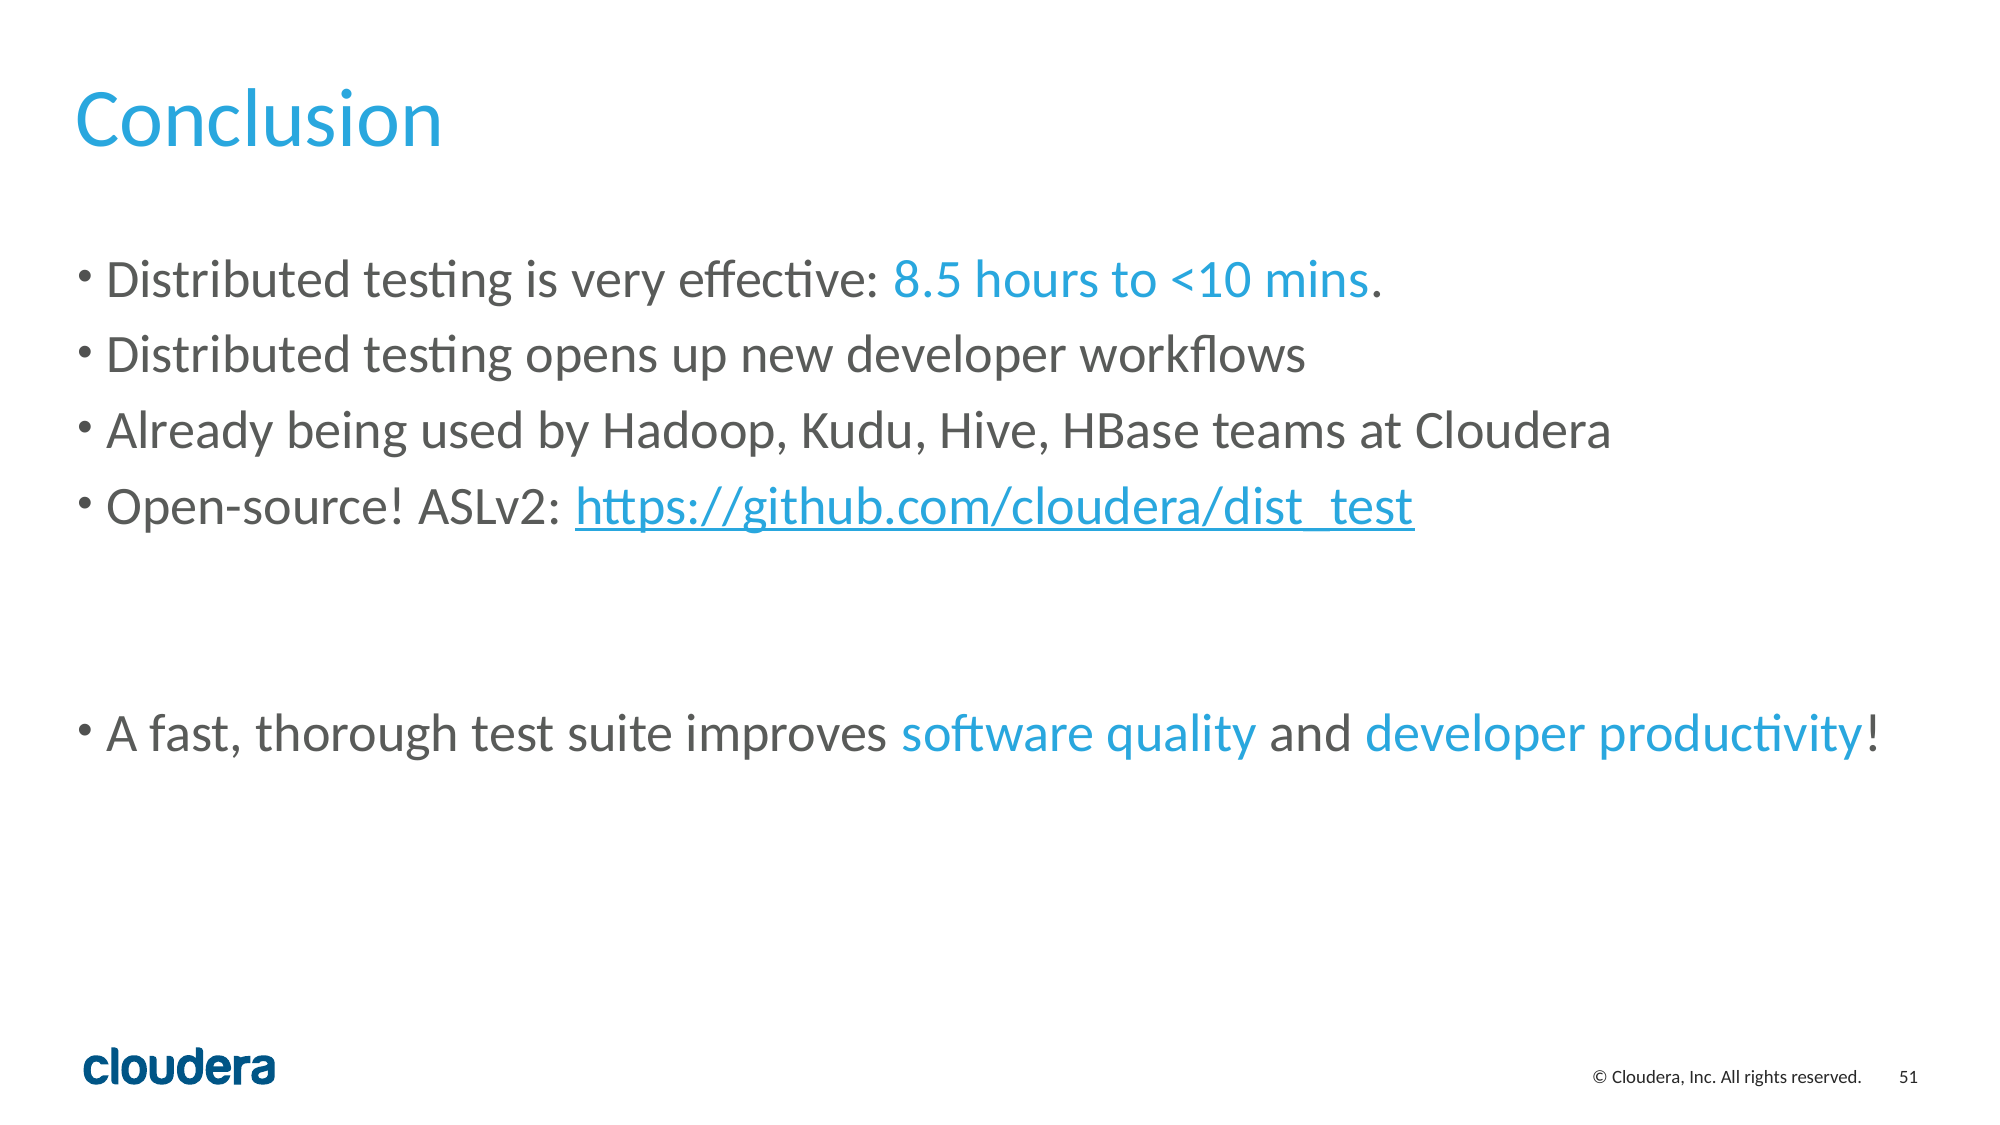

# Conclusion
Distributed testing is very effective: 8.5 hours to <10 mins.
Distributed testing opens up new developer workflows
Already being used by Hadoop, Kudu, Hive, HBase teams at Cloudera
Open-source! ASLv2: https://github.com/cloudera/dist_test

A fast, thorough test suite improves software quality and developer productivity!